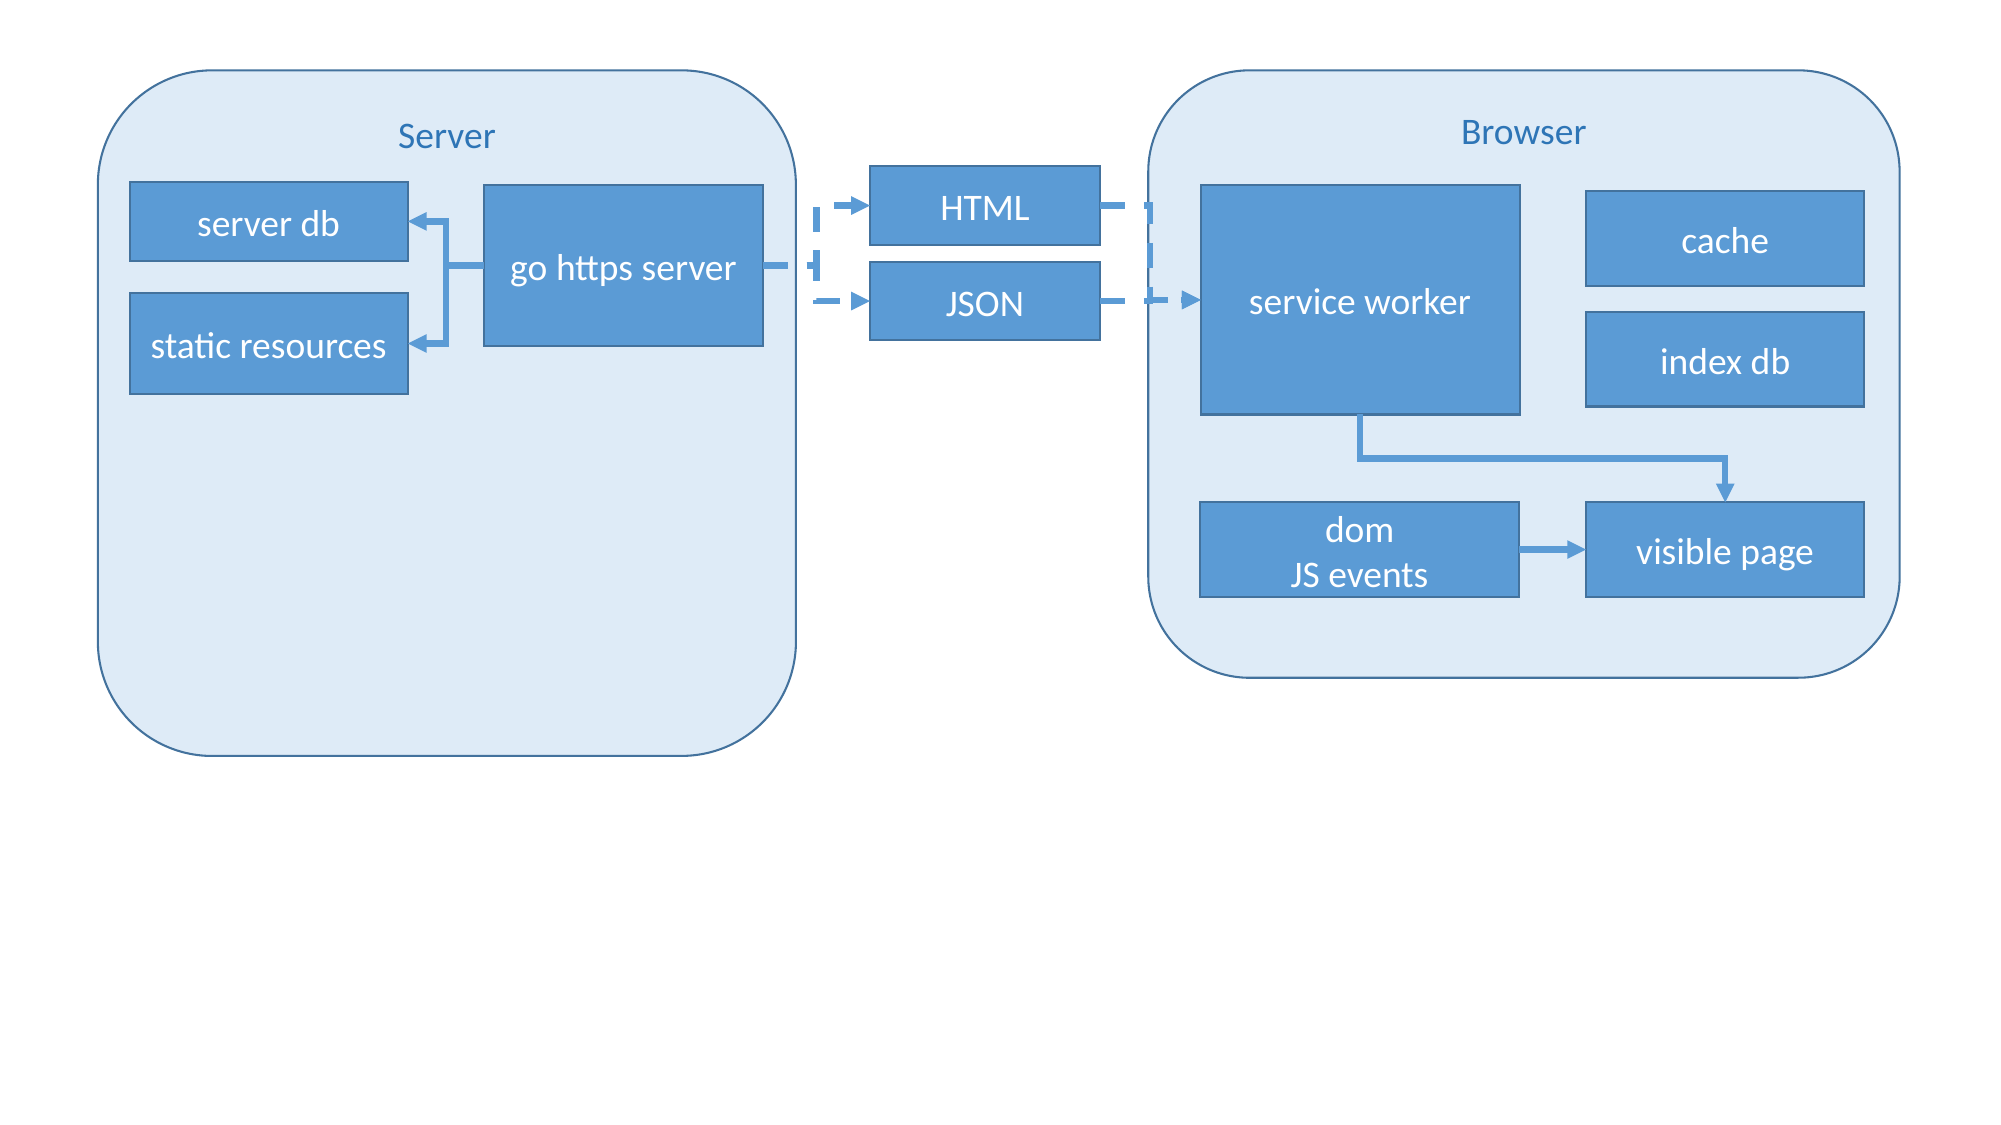

Server
Browser
HTML
server db
go https server
service worker
cache
JSON
static resources
index db
dom
JS events
visible page